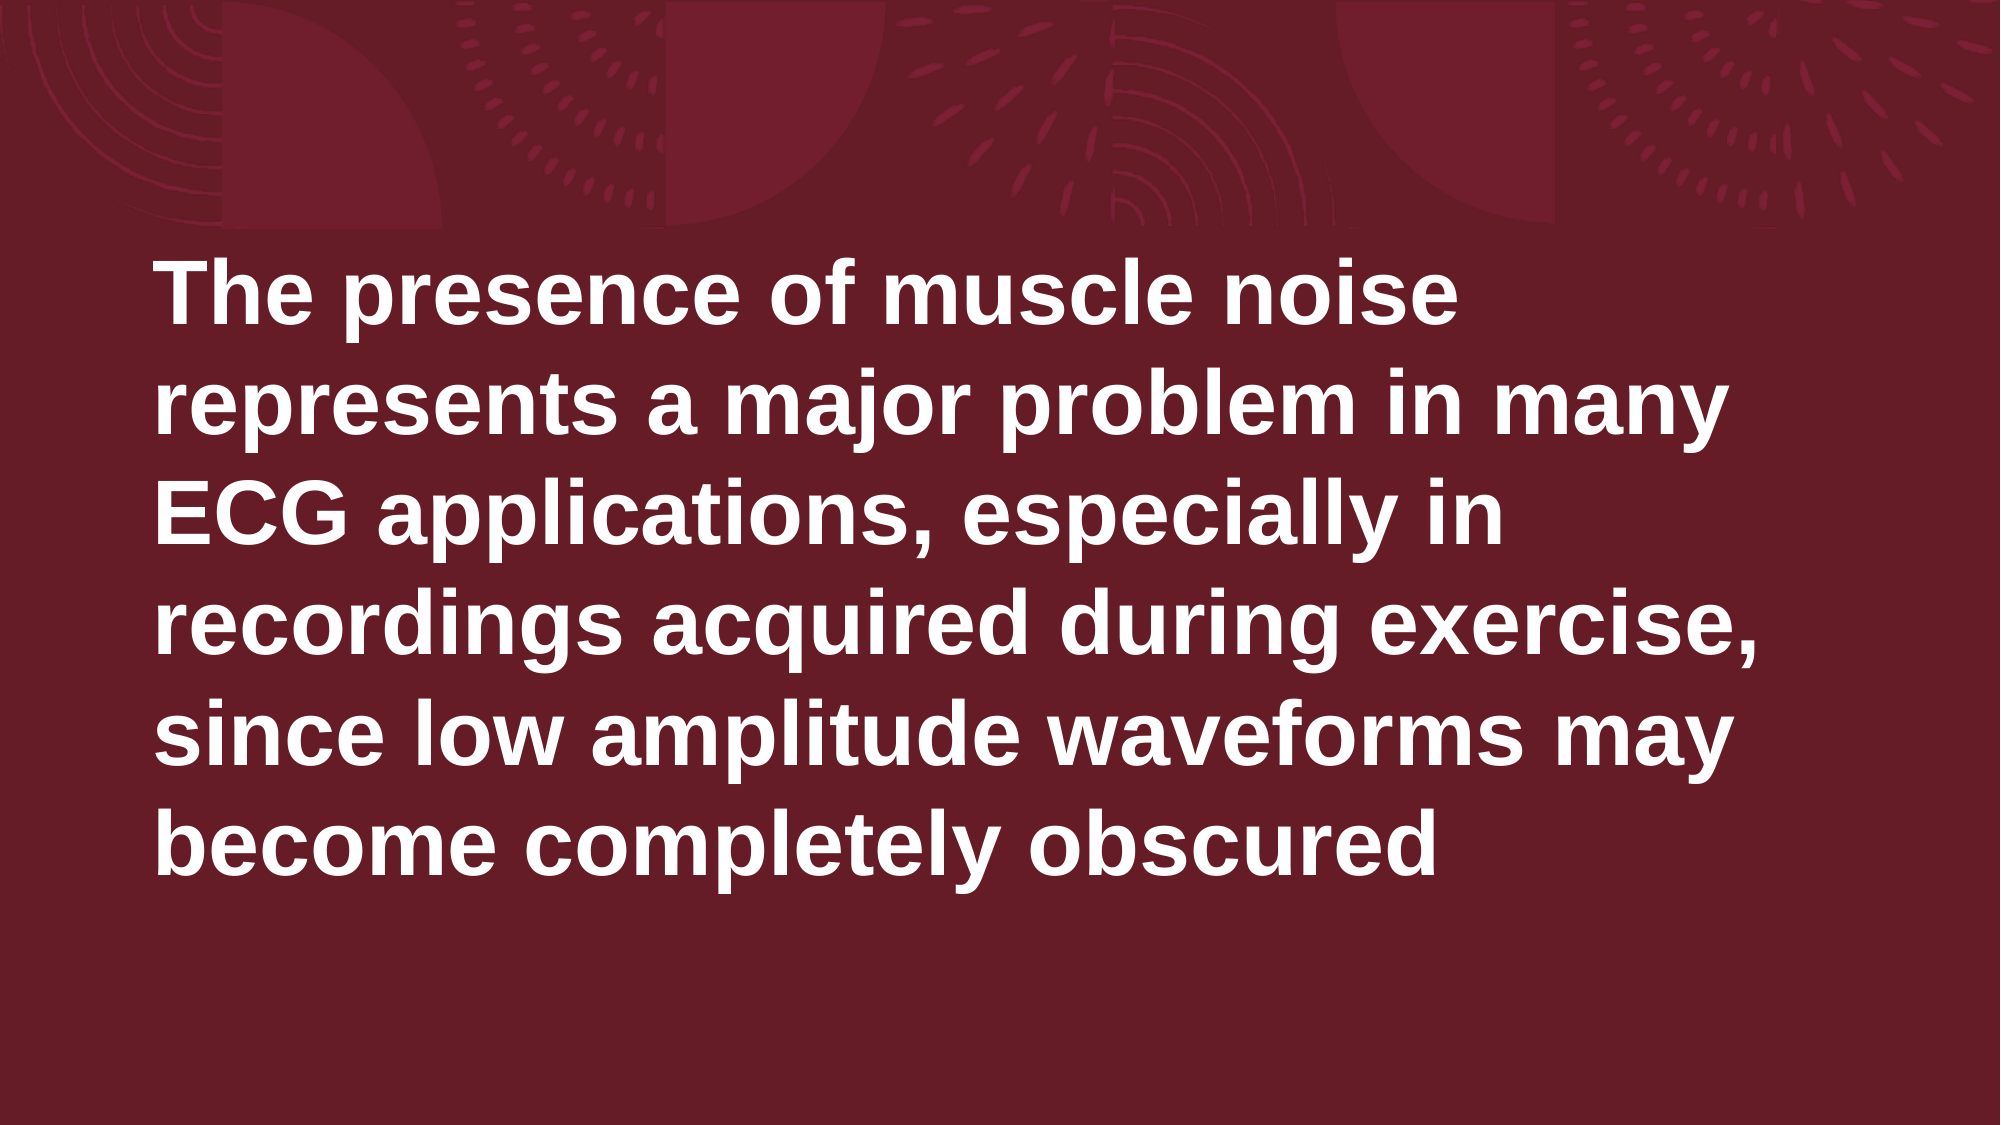

# The presence of muscle noise represents a major problem in many ECG applications, especially in recordings acquired during exercise, since low amplitude waveforms may become completely obscured